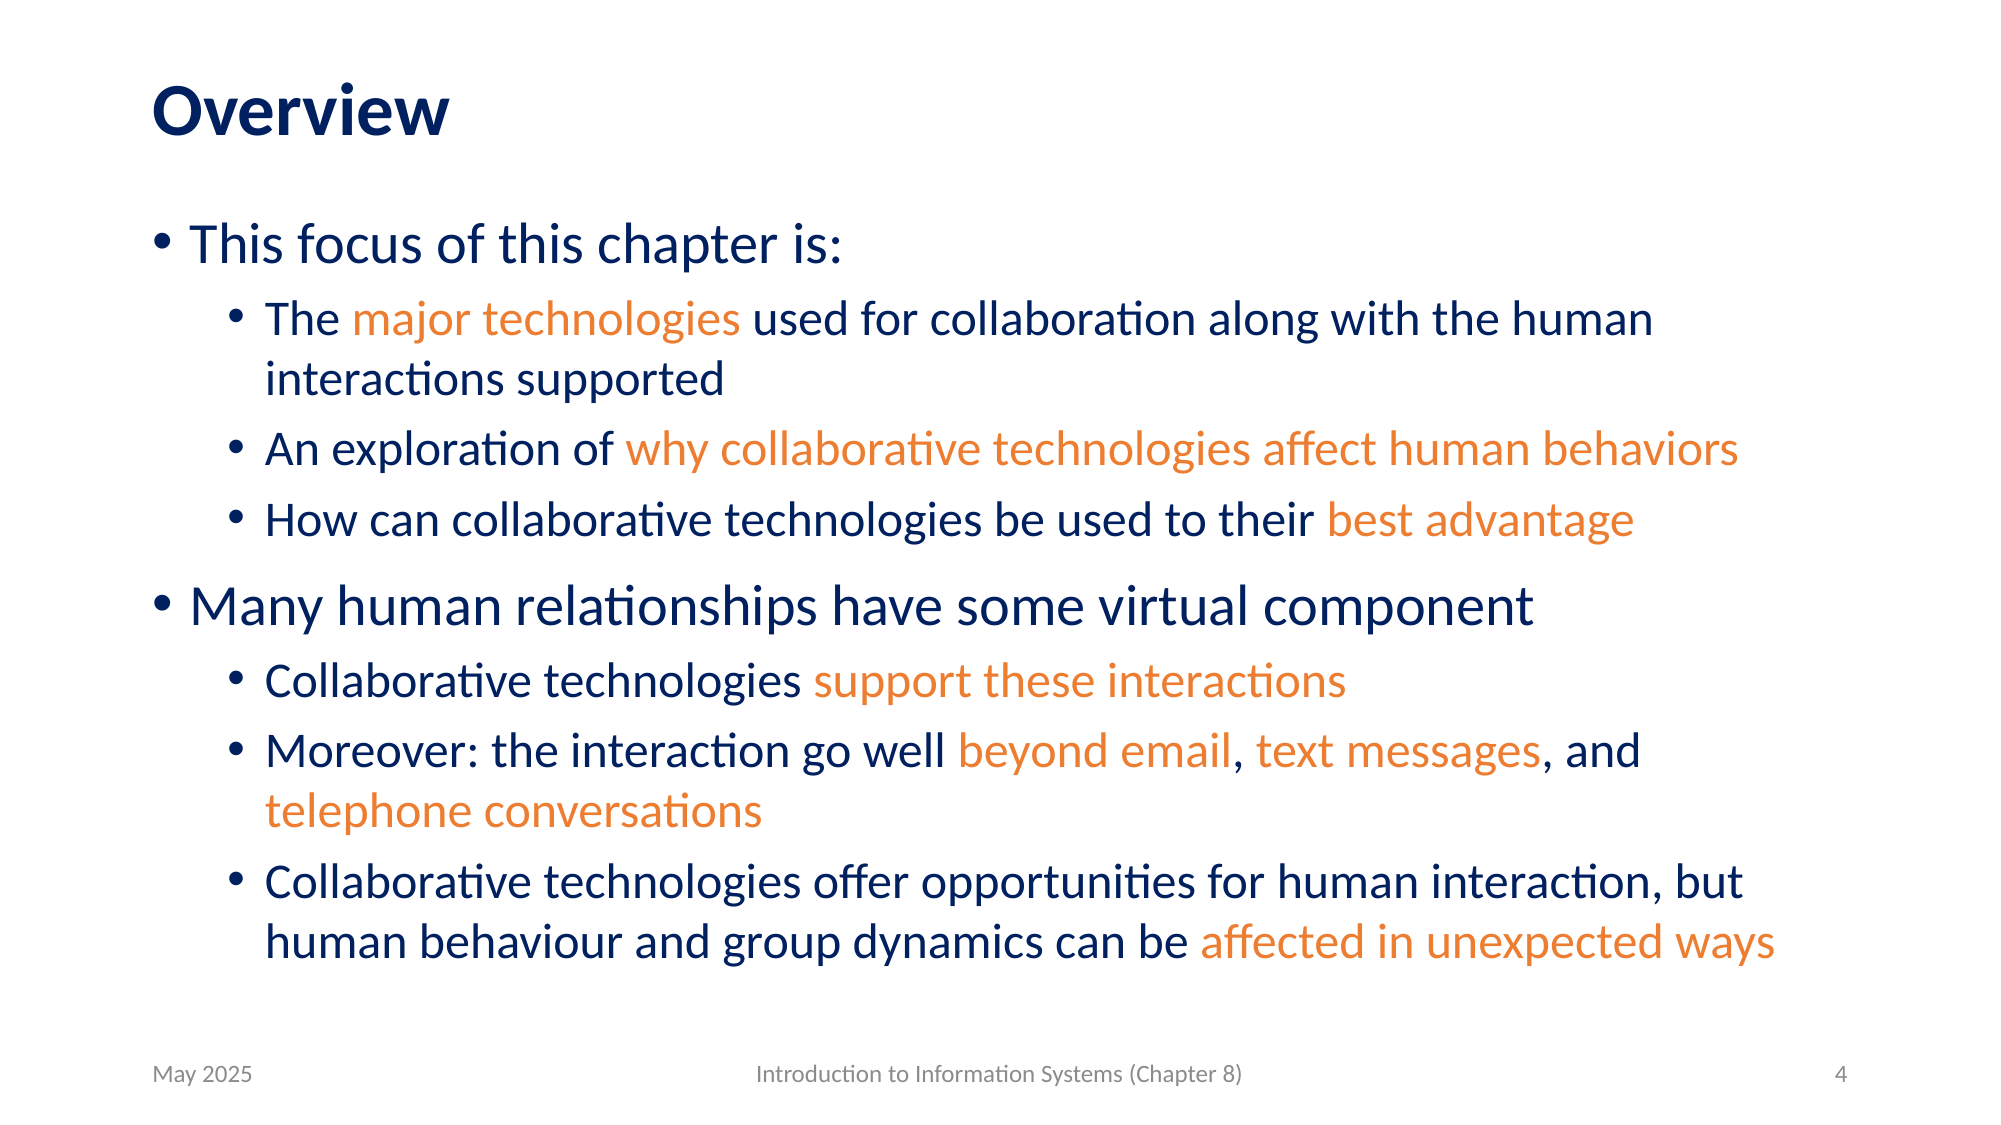

# Overview
This focus of this chapter is:
The major technologies used for collaboration along with the human interactions supported
An exploration of why collaborative technologies affect human behaviors
How can collaborative technologies be used to their best advantage
Many human relationships have some virtual component
Collaborative technologies support these interactions
Moreover: the interaction go well beyond email, text messages, and telephone conversations
Collaborative technologies offer opportunities for human interaction, but human behaviour and group dynamics can be affected in unexpected ways
May 2025
Introduction to Information Systems (Chapter 8)
4